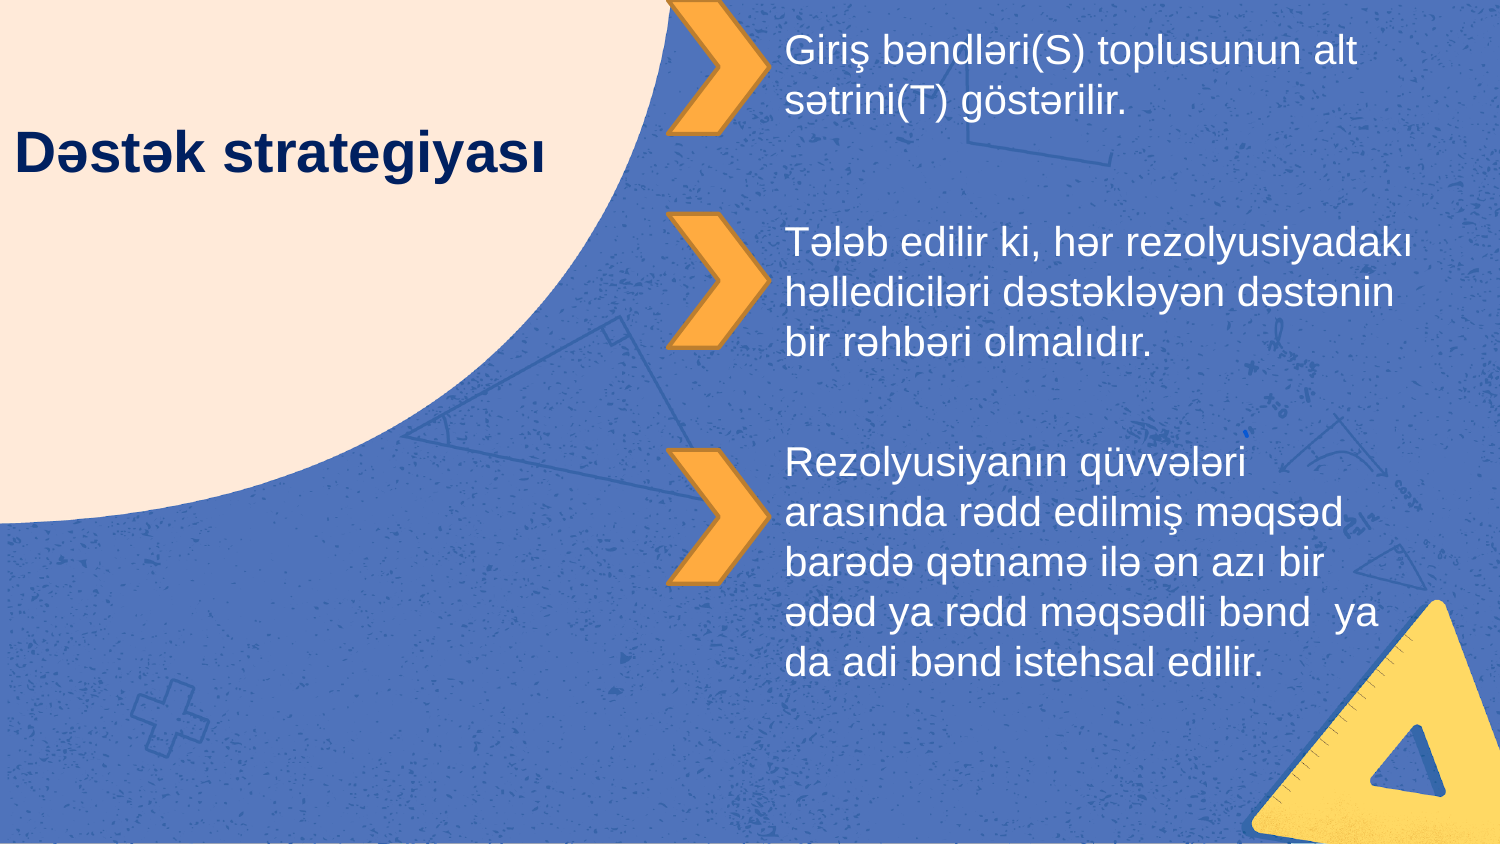

Giriş bəndləri(S) toplusunun alt sətrini(T) göstərilir.
Dəstək strategiyası
Tələb edilir ki, hər rezolyusiyadakı həllediciləri dəstəkləyən dəstənin bir rəhbəri olmalıdır.

Rezolyusiyanın qüvvələri arasında rədd edilmiş məqsəd barədə qətnamə ilə ən azı bir ədəd ya rədd məqsədli bənd  ya da adi bənd istehsal edilir.